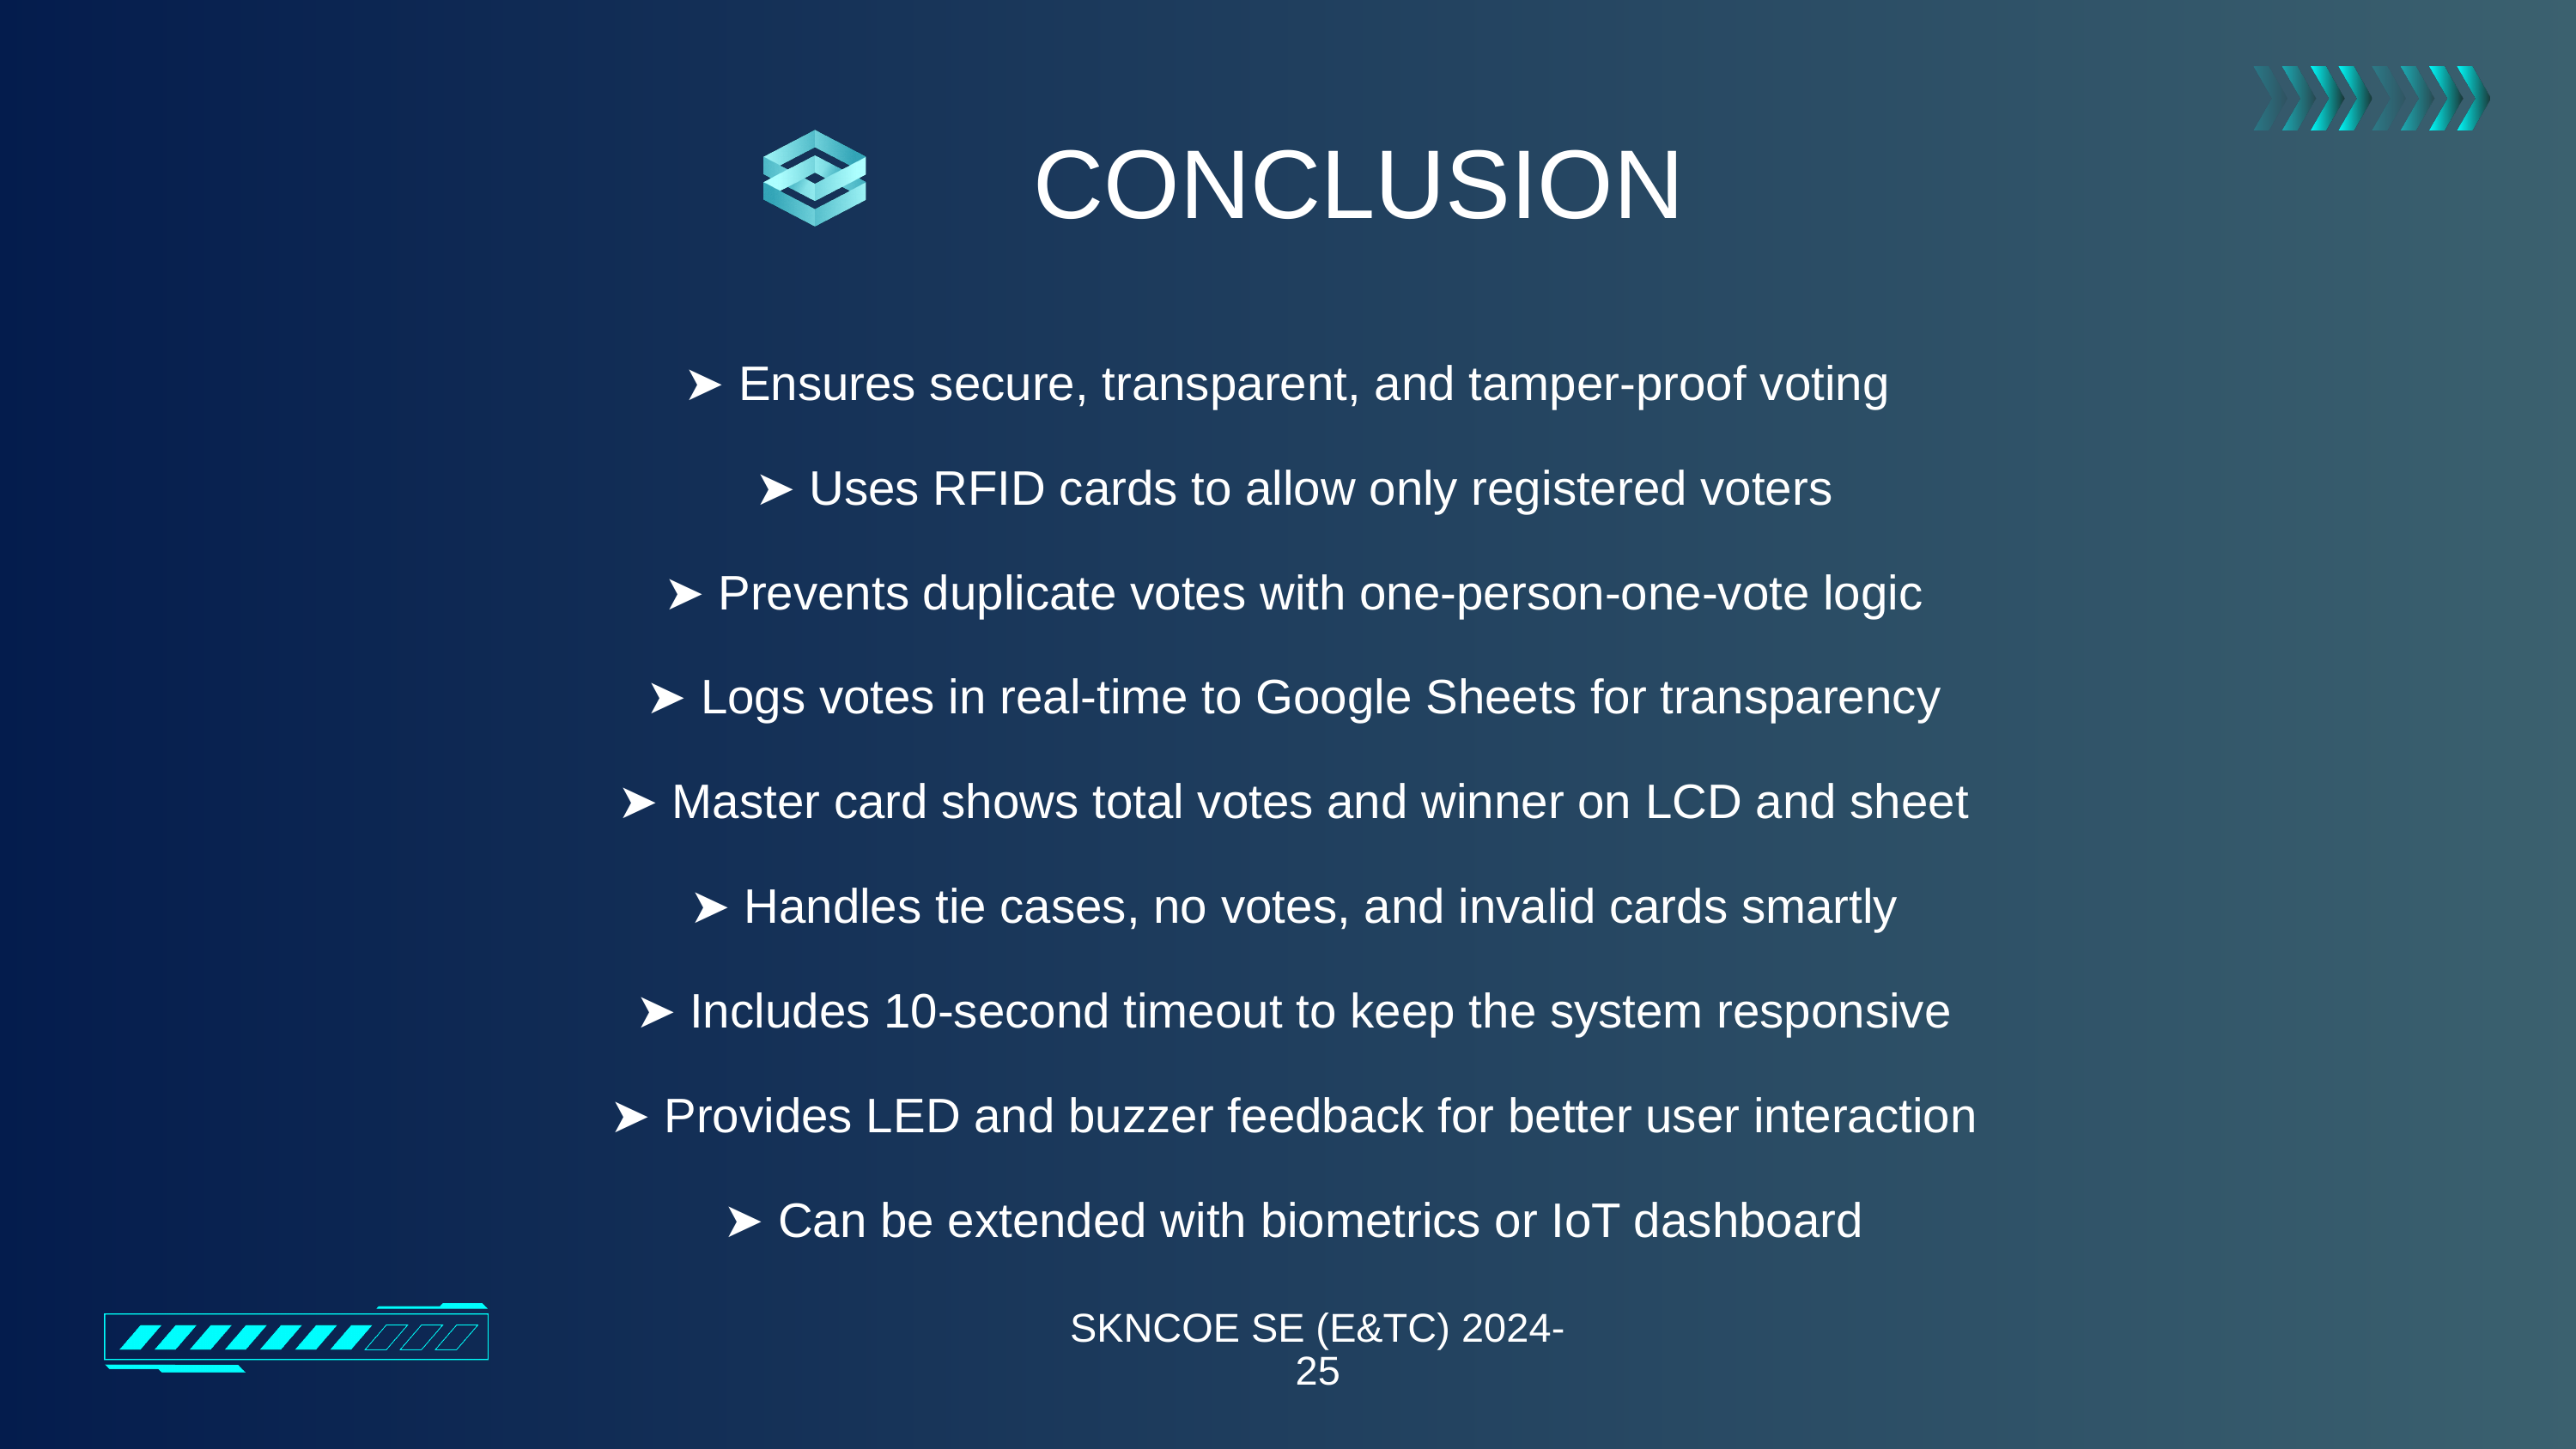

CONCLUSION

➤ Ensures secure, transparent, and tamper-proof voting

 ➤ Uses RFID cards to allow only registered voters

 ➤ Prevents duplicate votes with one-person-one-vote logic

 ➤ Logs votes in real-time to Google Sheets for transparency

 ➤ Master card shows total votes and winner on LCD and sheet

 ➤ Handles tie cases, no votes, and invalid cards smartly

 ➤ Includes 10-second timeout to keep the system responsive

 ➤ Provides LED and buzzer feedback for better user interaction

 ➤ Can be extended with biometrics or IoT dashboard

SKNCOE SE (E&TC) 2024-25